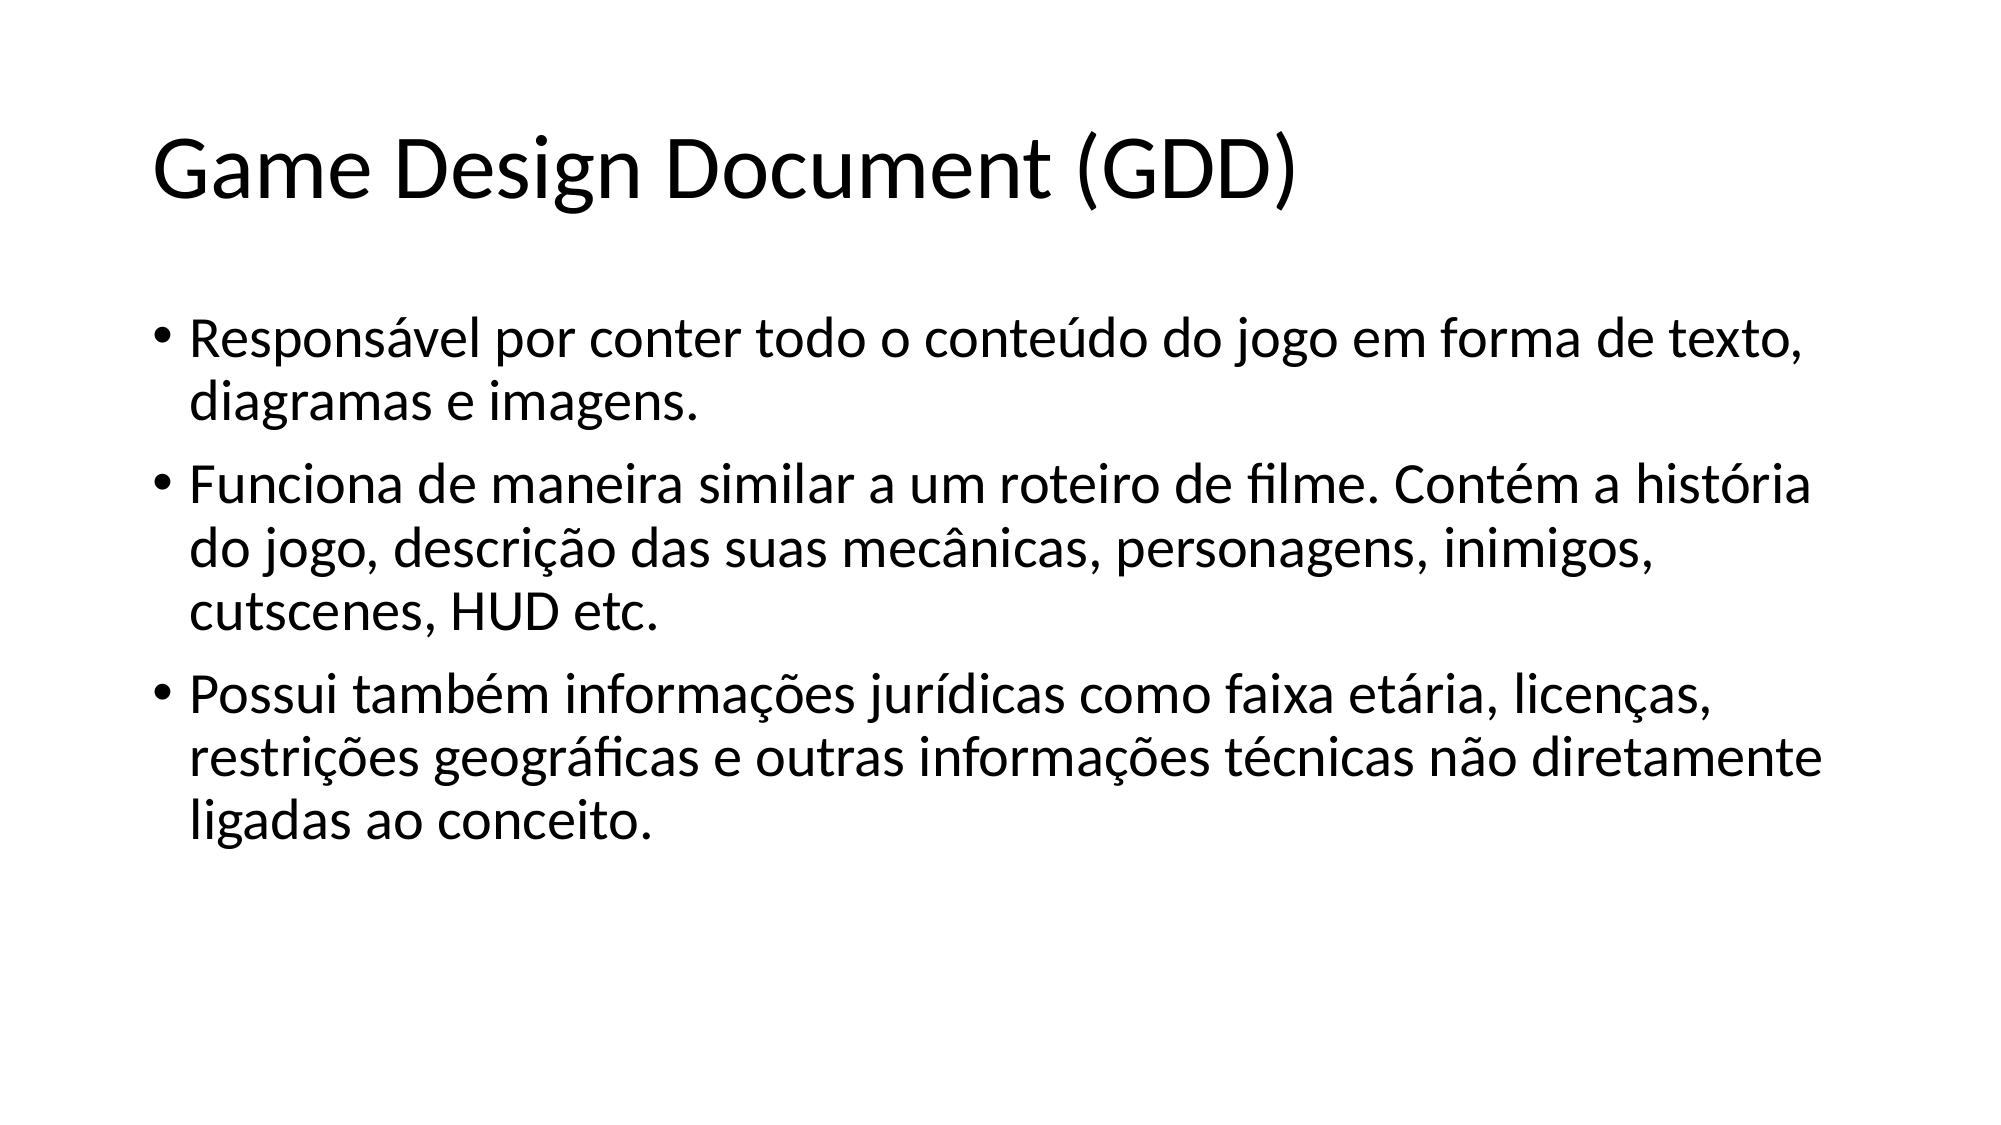

# Game Design Document (GDD)
Responsável por conter todo o conteúdo do jogo em forma de texto, diagramas e imagens.
Funciona de maneira similar a um roteiro de filme. Contém a história do jogo, descrição das suas mecânicas, personagens, inimigos, cutscenes, HUD etc.
Possui também informações jurídicas como faixa etária, licenças, restrições geográficas e outras informações técnicas não diretamente ligadas ao conceito.